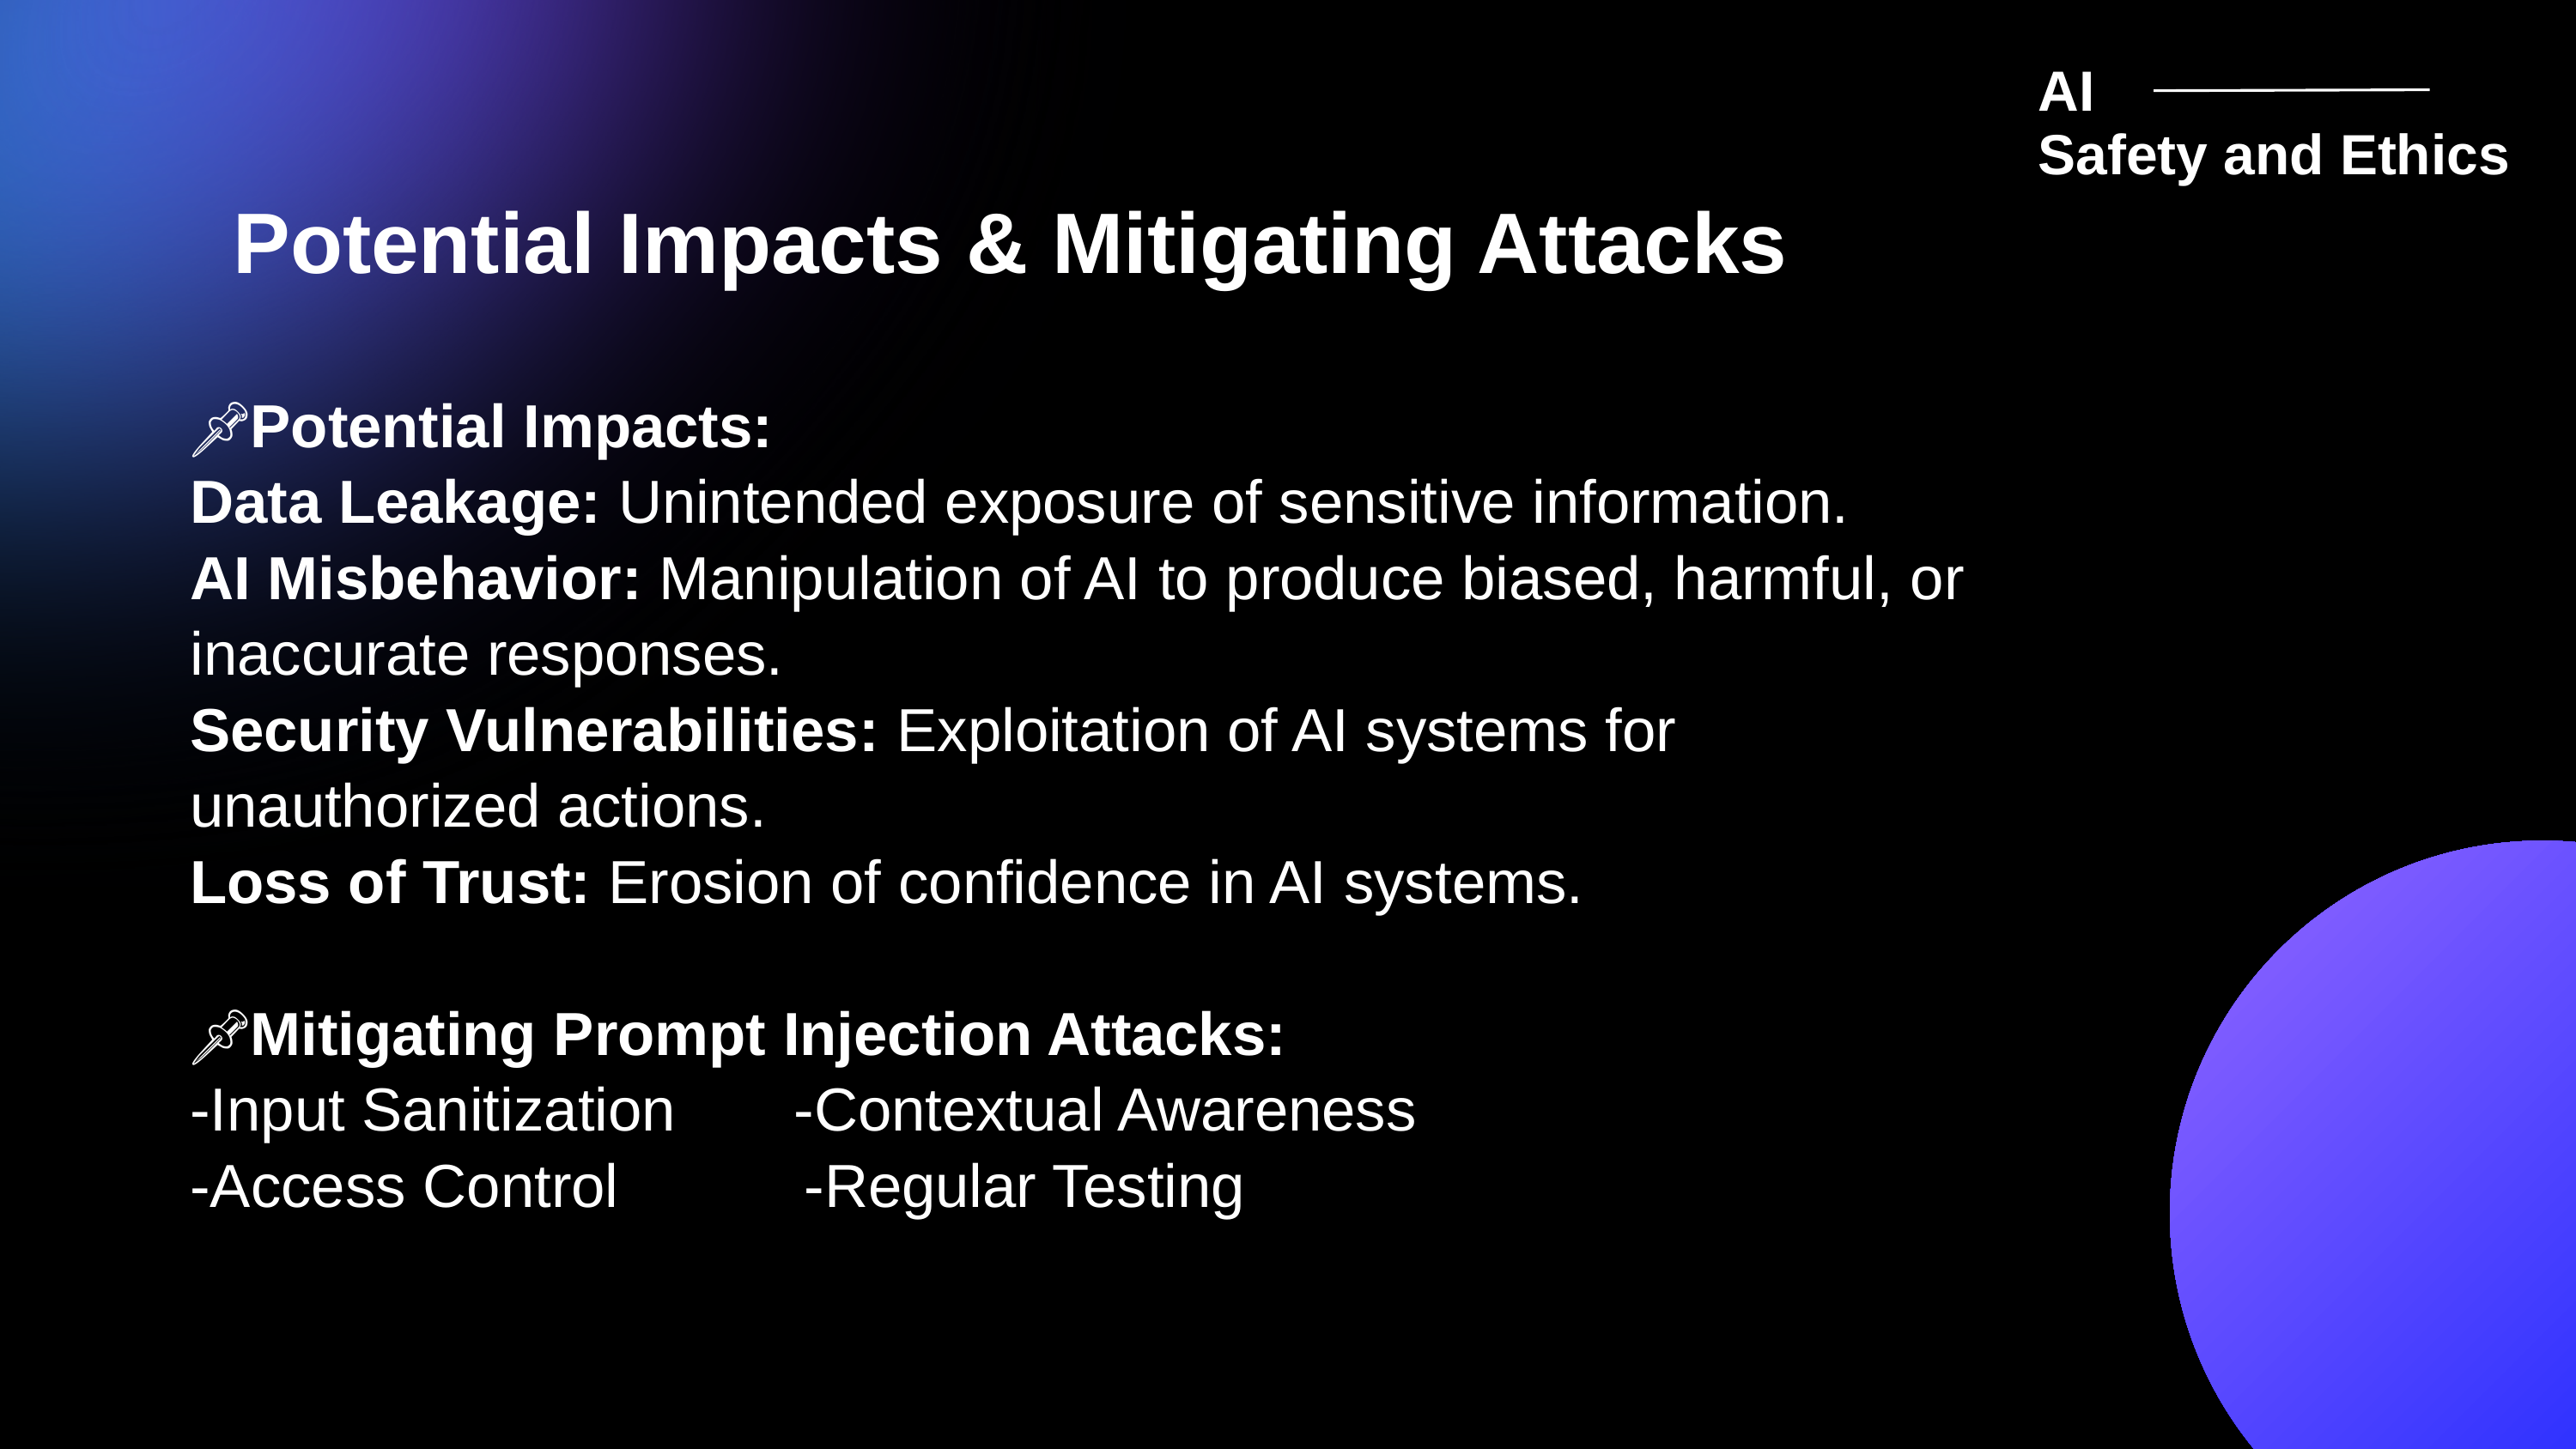

AI                      Safety and Ethics

Potential Impacts & Mitigating Attacks
📌Potential Impacts:
Data Leakage: Unintended exposure of sensitive information.
AI Misbehavior: Manipulation of AI to produce biased, harmful, or inaccurate responses.
Security Vulnerabilities: Exploitation of AI systems for unauthorized actions.
Loss of Trust: Erosion of confidence in AI systems.

📌Mitigating Prompt Injection Attacks:
-Input Sanitization       -Contextual Awareness
-Access Control           -Regular Testing